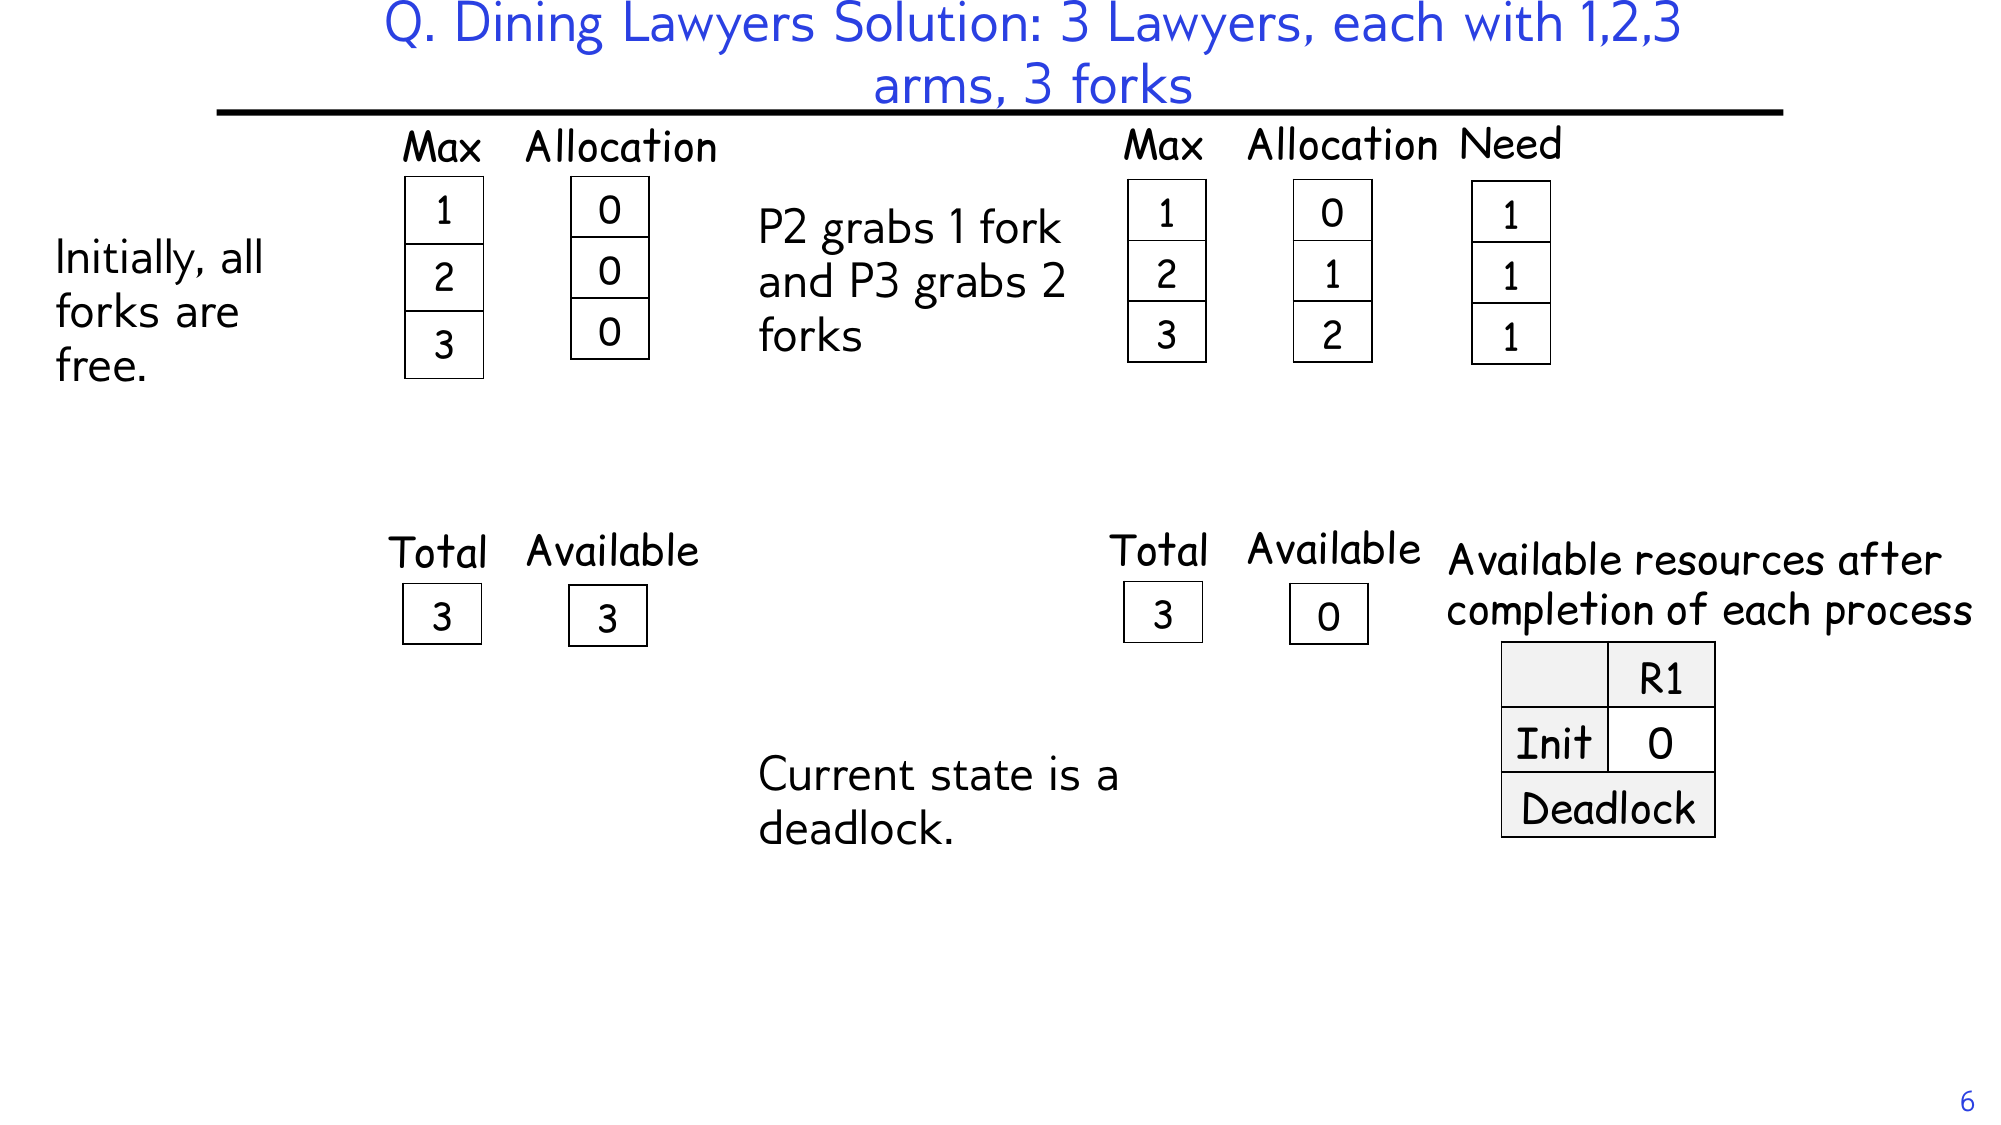

# Q. Dining Lawyers Solution: 3 Lawyers, each with 1,2,3 arms, 3 forks
Need
Max
Allocation
Max
Allocation
| 1 |
| --- |
| 2 |
| 3 |
| 0 |
| --- |
| 0 |
| 0 |
| 1 |
| --- |
| 2 |
| 3 |
| 0 |
| --- |
| 1 |
| 2 |
| 1 |
| --- |
| 1 |
| 1 |
P2 grabs 1 fork and P3 grabs 2 forks
Initially, all forks are free.
Available
Available
Total
Total
Available resources after completion of each process
| 3 |
| --- |
| 0 |
| --- |
| 3 |
| --- |
| 3 |
| --- |
|  | R1 |
| --- | --- |
| Init | 0 |
| Deadlock |  |
Current state is a deadlock.